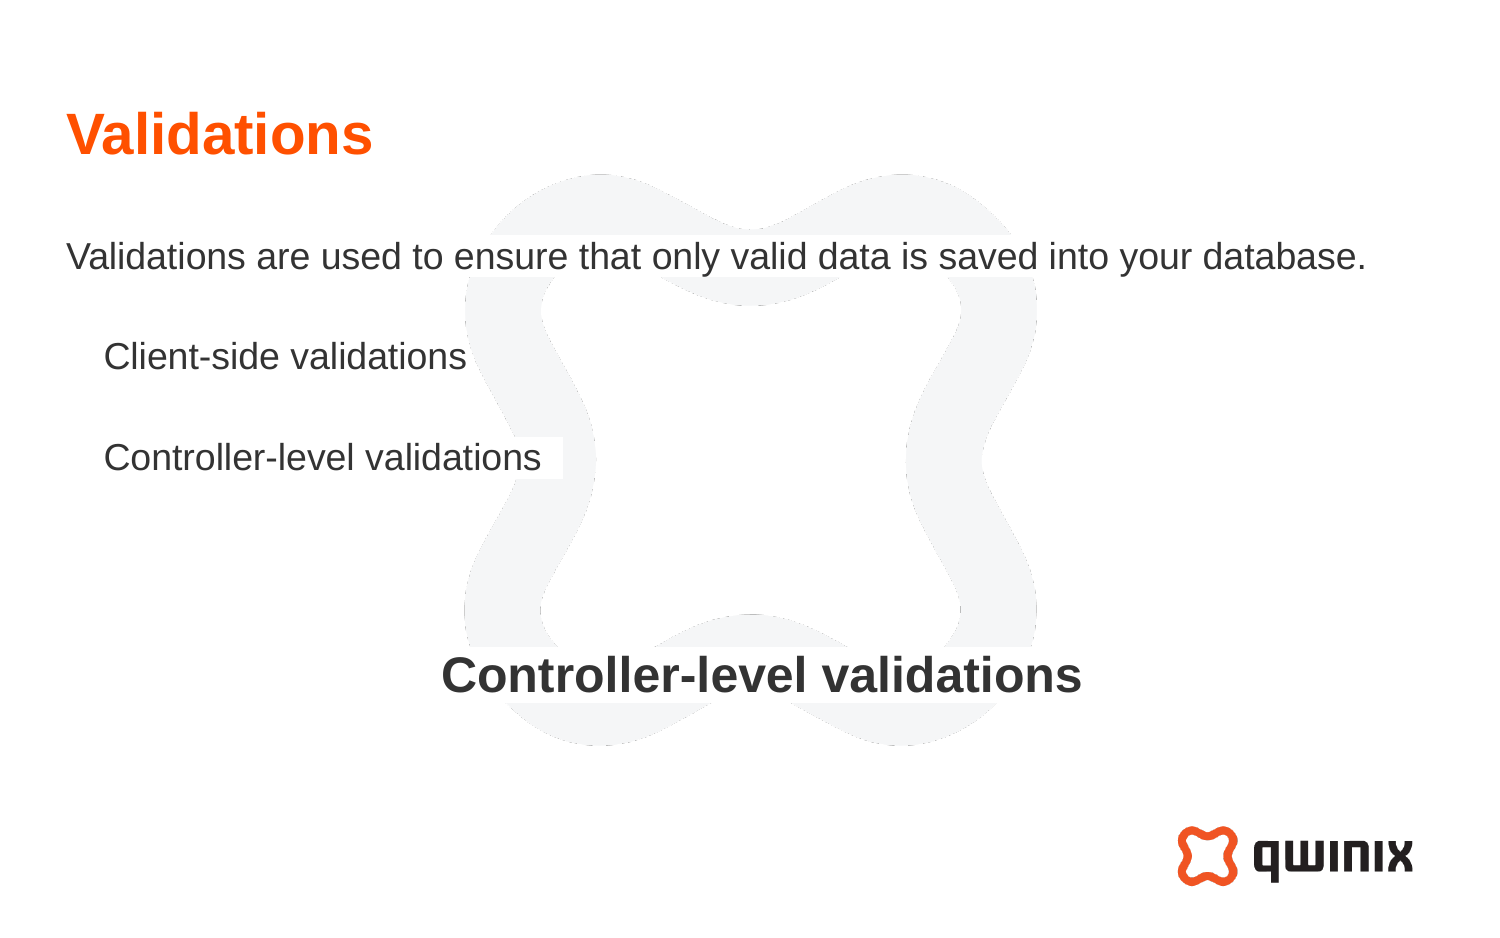

# Validations
Validations are used to ensure that only valid data is saved into your database.
Client-side validations
Controller-level validations

	Controller-level validations